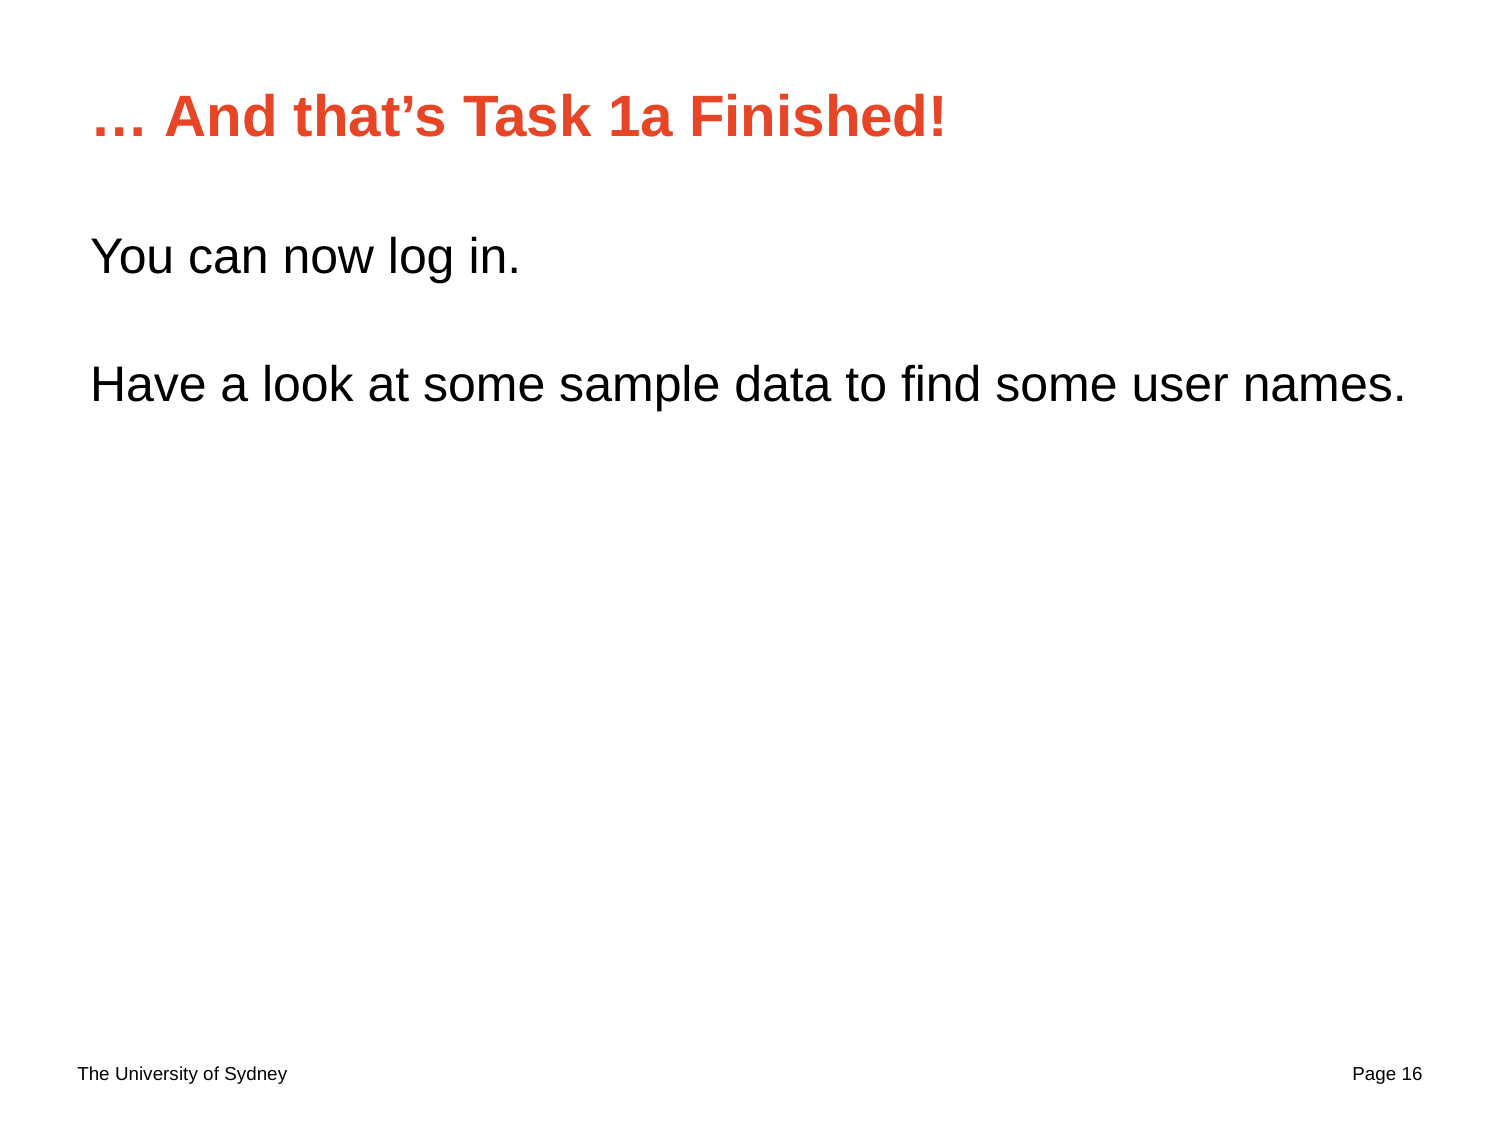

# … And that’s Task 1a Finished!
You can now log in.

Have a look at some sample data to find some user names.